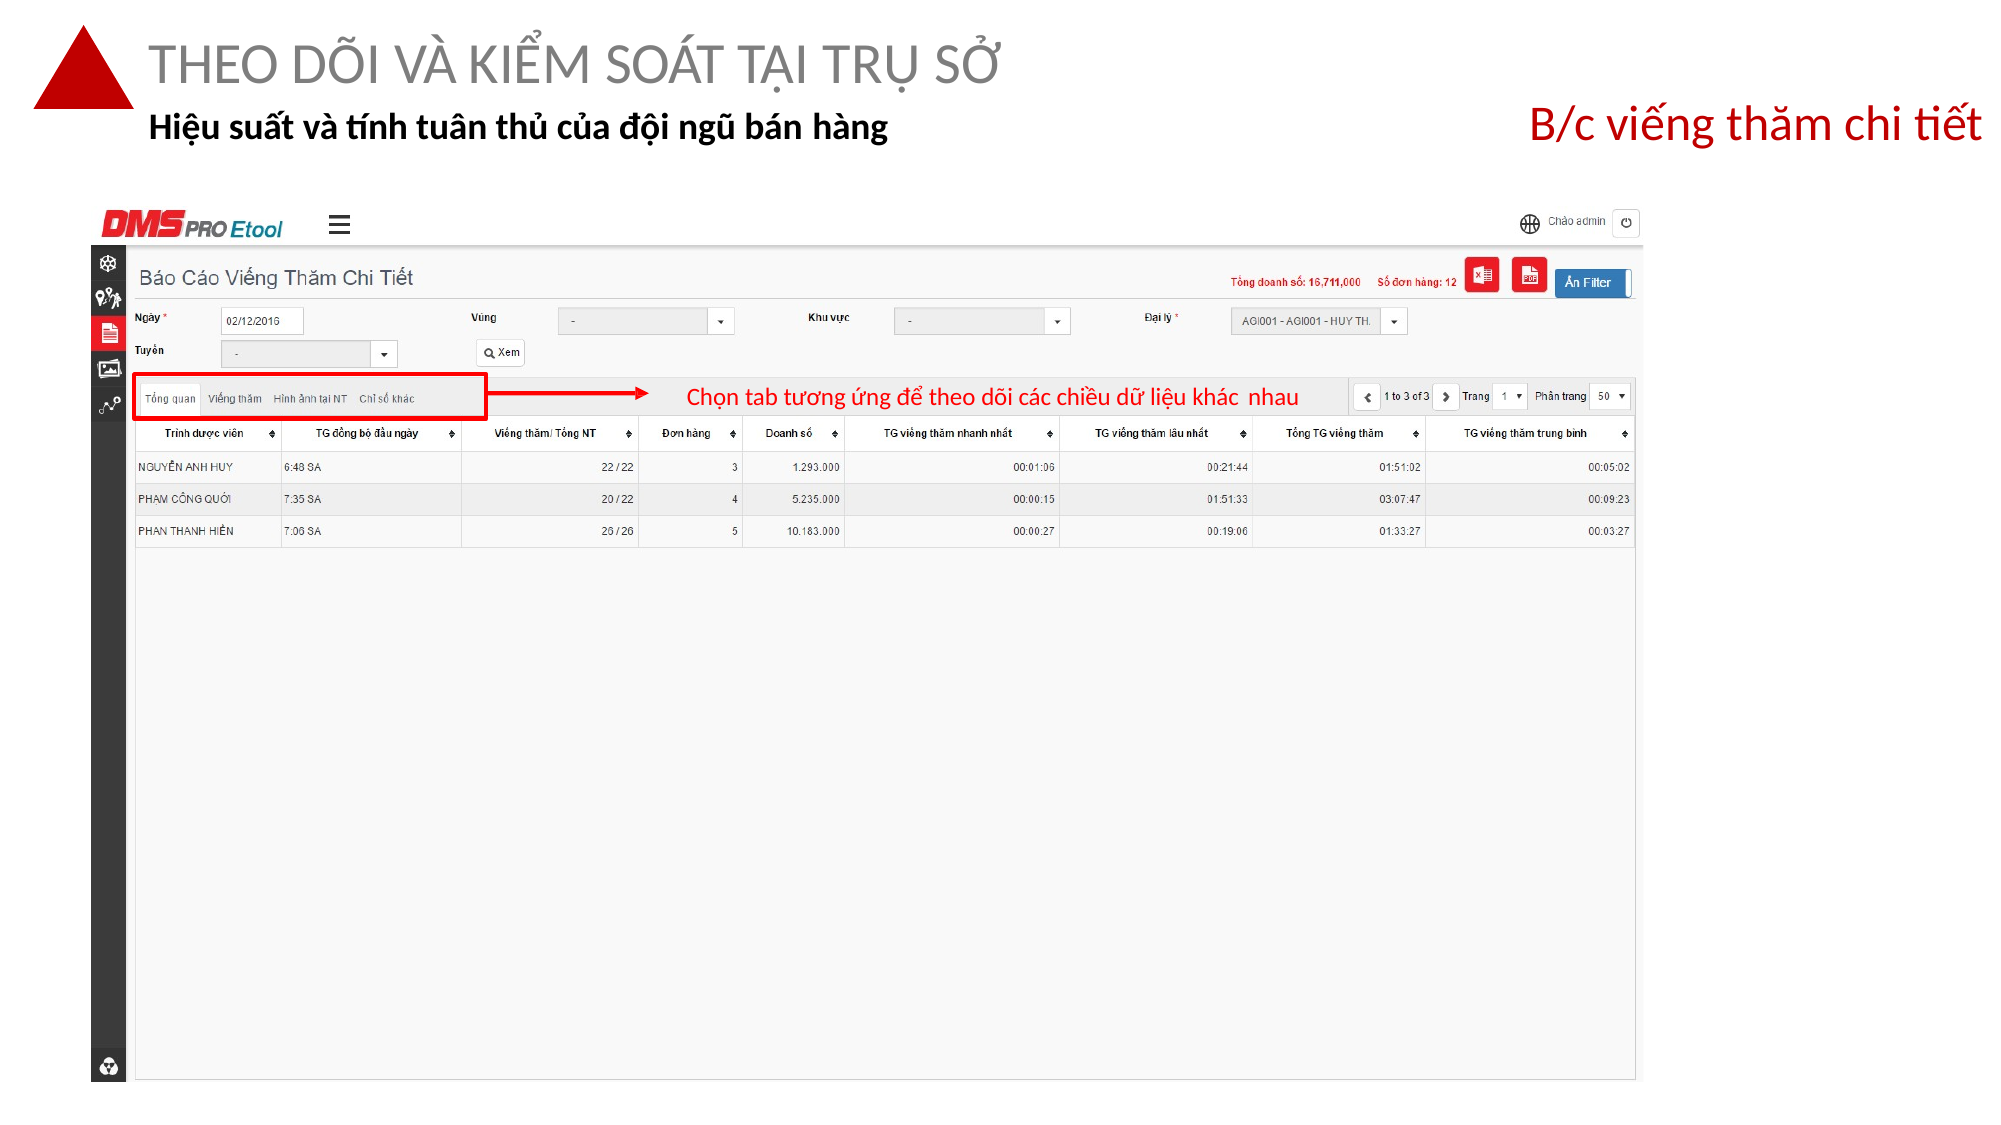

# THEO DÕI VÀ KIỂM SOÁT TẠI TRỤ SỞ

B/c viếng thăm chi tiết
Hiệu suất và tính tuân thủ của đội ngũ bán hàng

Chọn tab tương ứng để theo dõi các chiều dữ liệu khác nhau